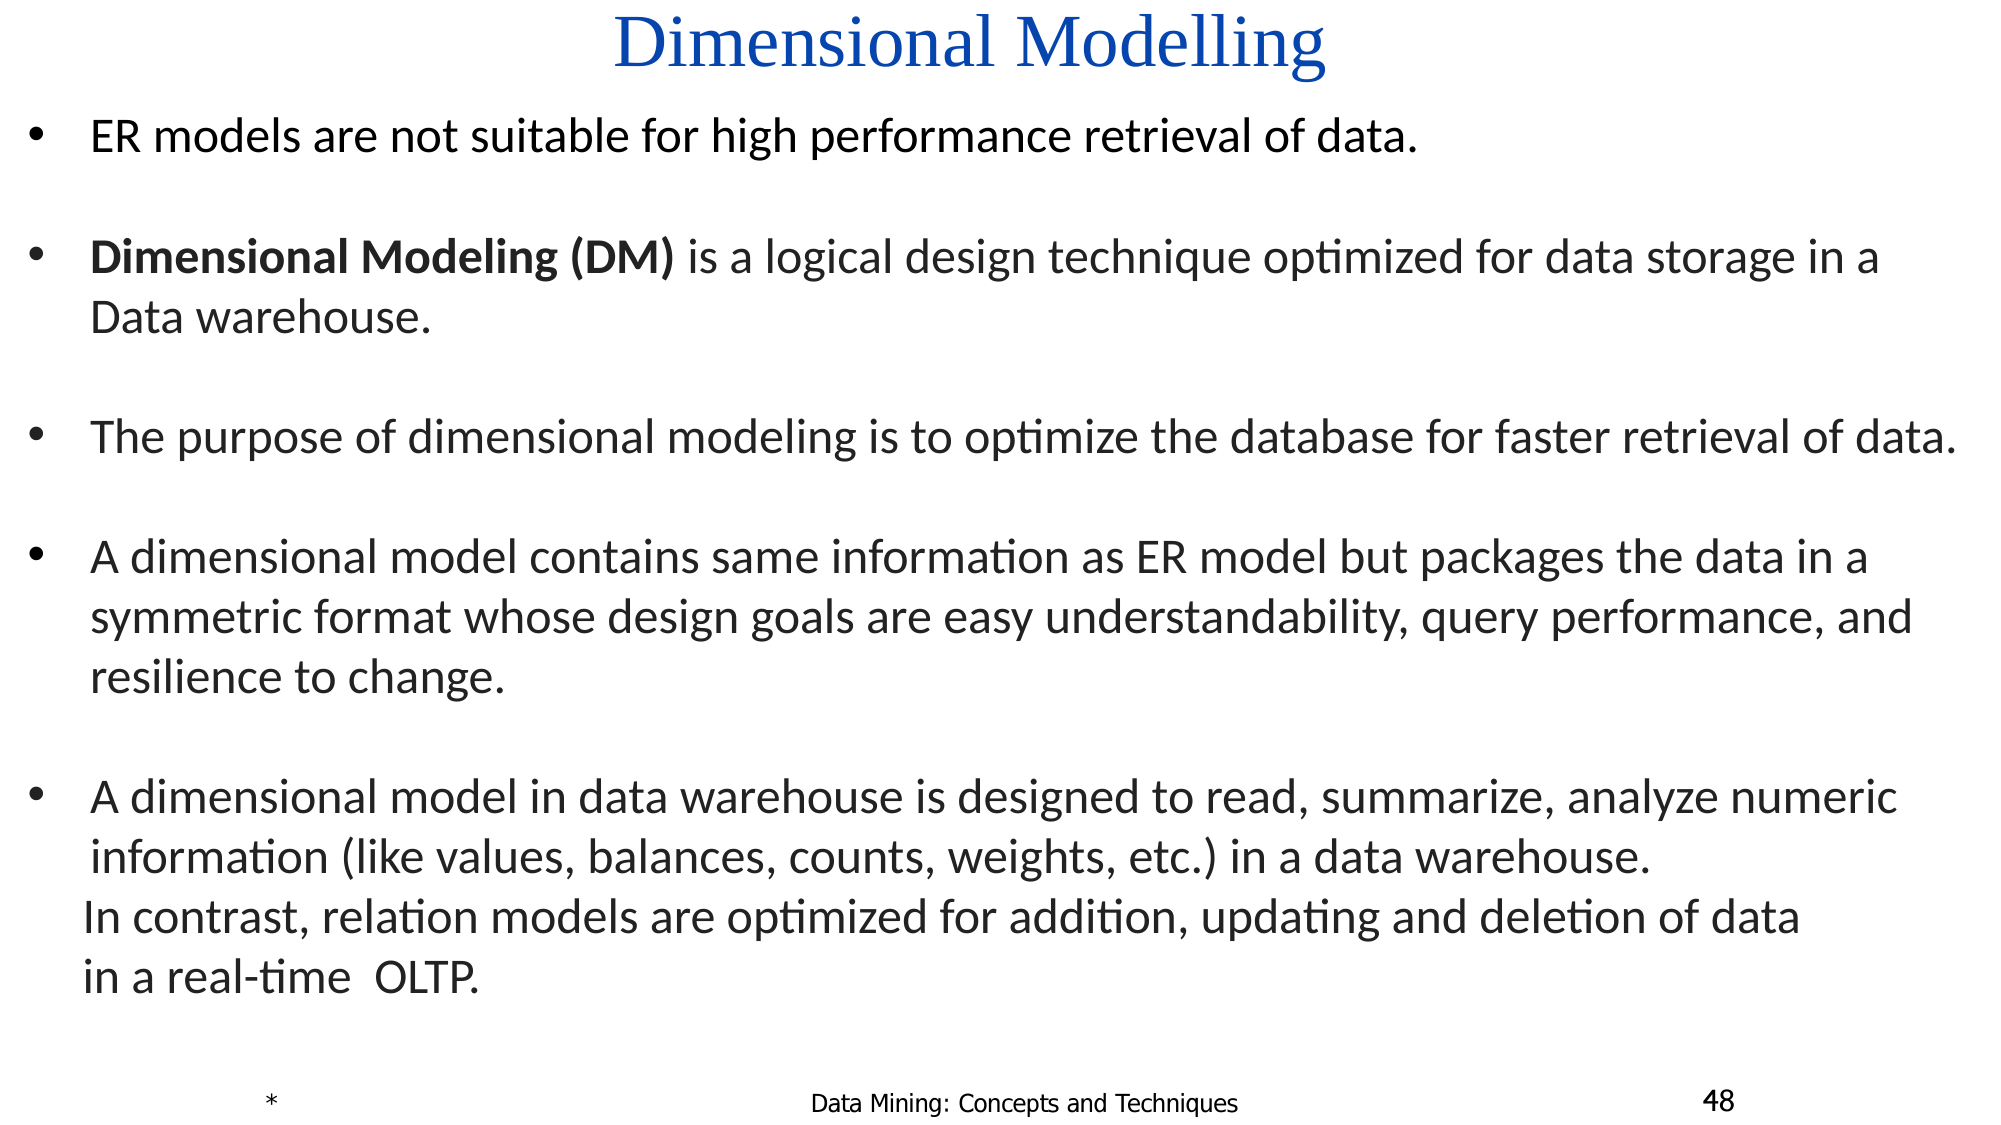

# Dimensional Modelling
ER models are not suitable for high performance retrieval of data.

Dimensional Modeling (DM) is a logical design technique optimized for data storage in a Data warehouse.

The purpose of dimensional modeling is to optimize the database for faster retrieval of data.

A dimensional model contains same information as ER model but packages the data in a symmetric format whose design goals are easy understandability, query performance, and resilience to change.

A dimensional model in data warehouse is designed to read, summarize, analyze numeric information (like values, balances, counts, weights, etc.) in a data warehouse.
      In contrast, relation models are optimized for addition, updating and deletion of data
      in a real-time  OLTP.

*
48
Data Mining: Concepts and Techniques